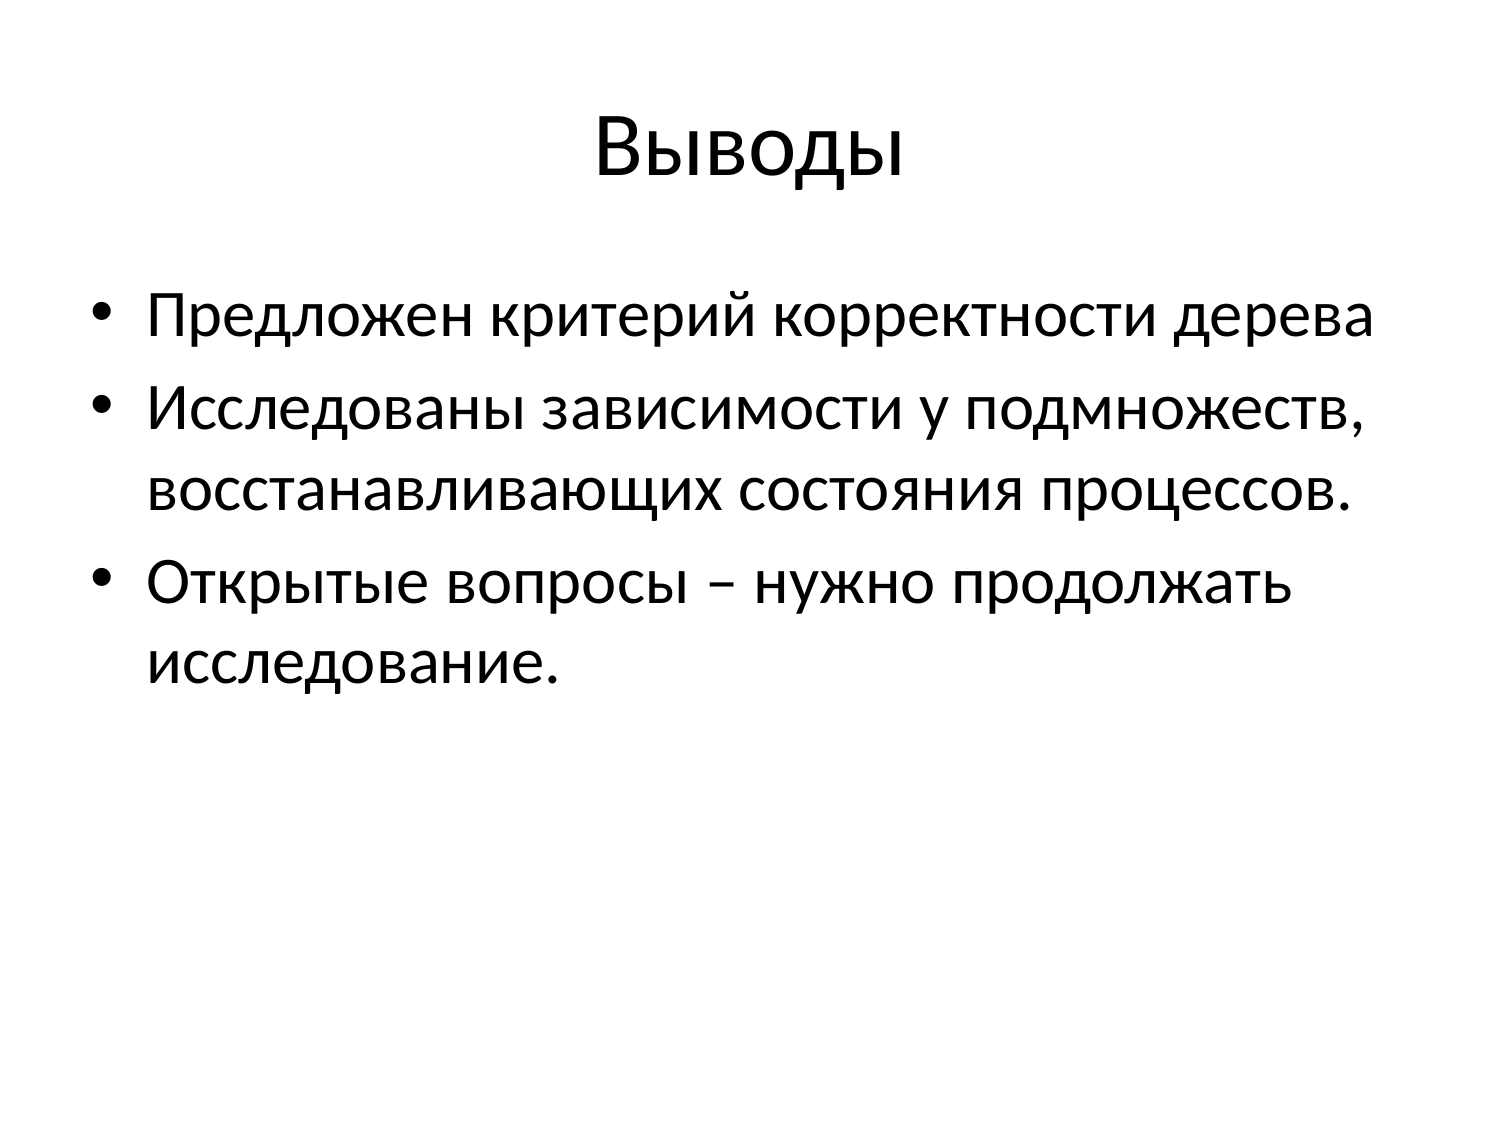

# Выводы
Предложен критерий корректности дерева
Исследованы зависимости у подмножеств, восстанавливающих состояния процессов.
Открытые вопросы – нужно продолжать исследование.